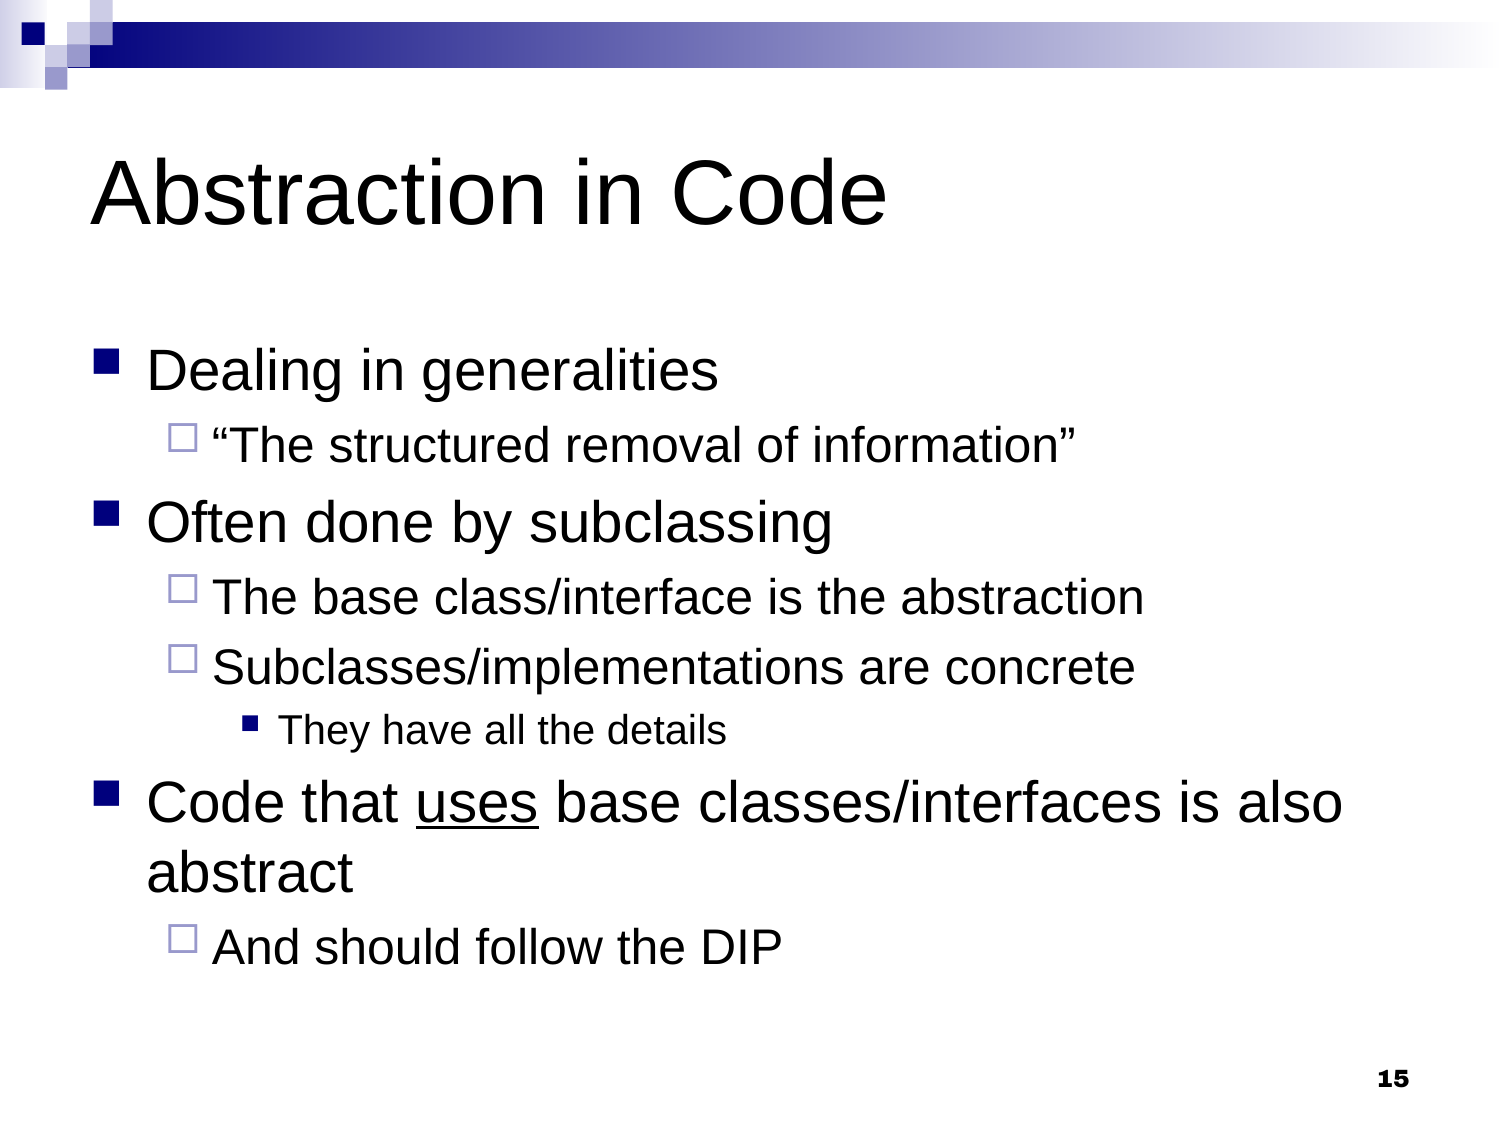

# Abstraction in Code
Dealing in generalities
“The structured removal of information”
Often done by subclassing
The base class/interface is the abstraction
Subclasses/implementations are concrete
They have all the details
Code that uses base classes/interfaces is also abstract
And should follow the DIP
15